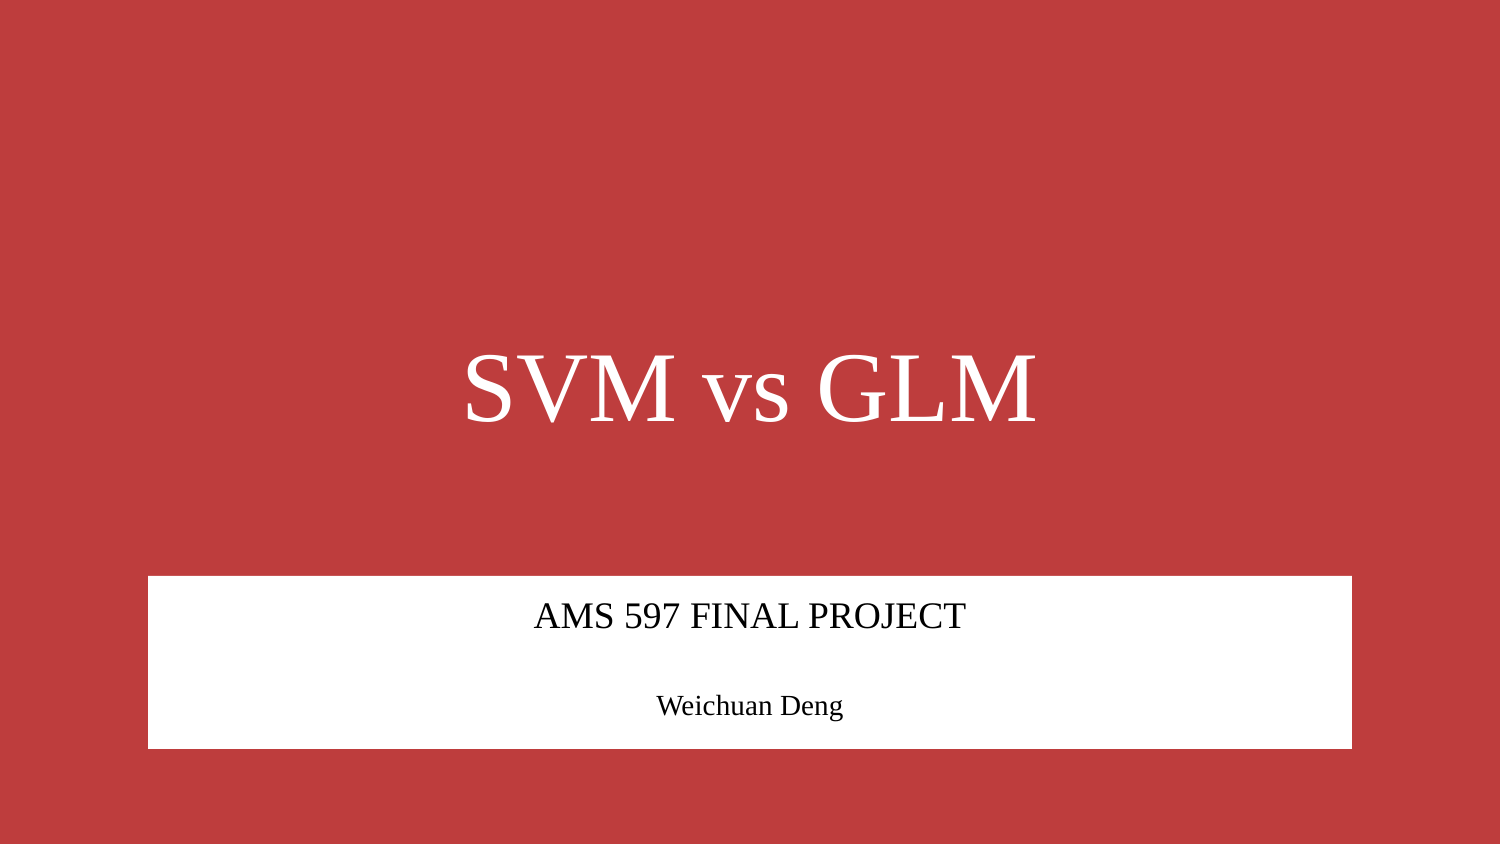

# SVM vs GLM
AMS 597 FINAL PROJECT

Weichuan Deng